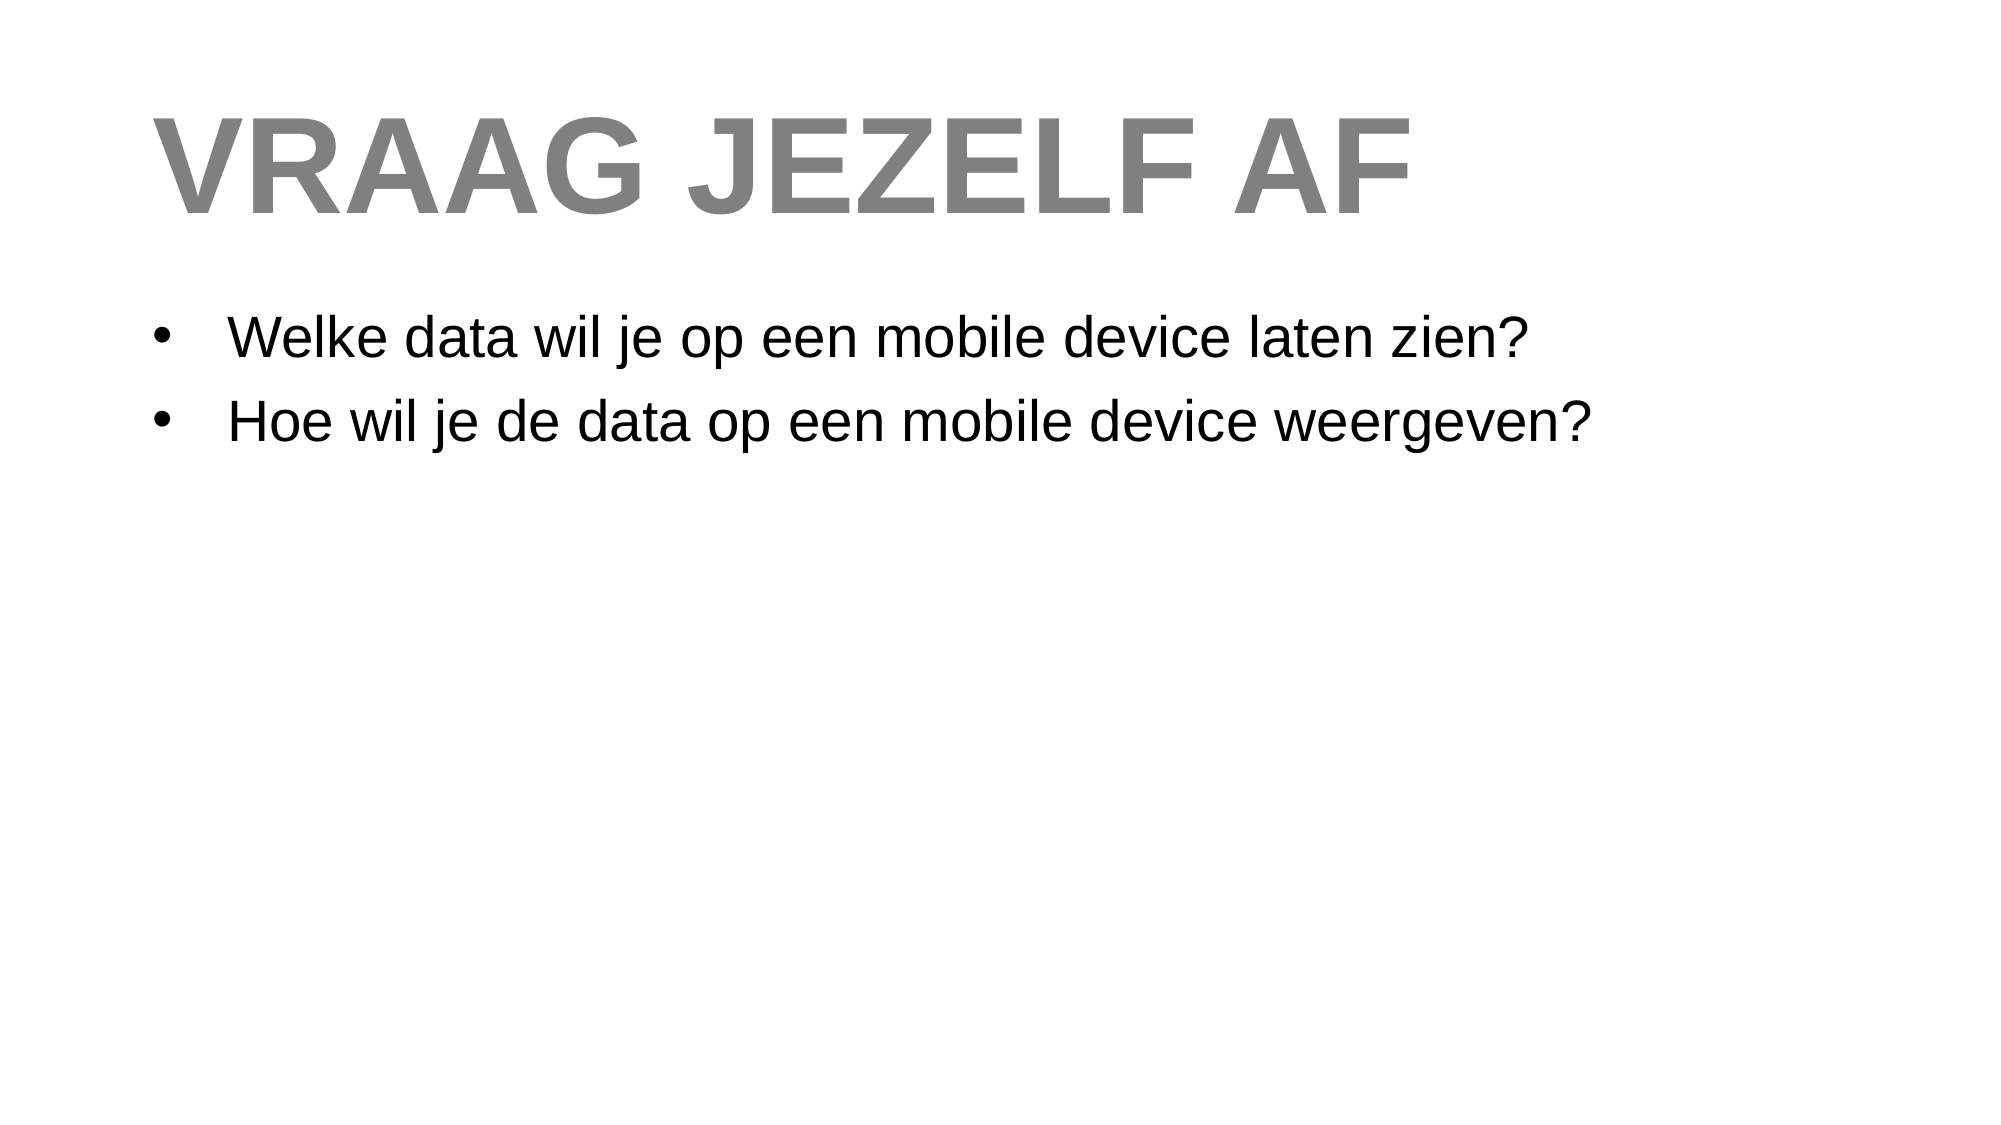

# VRAAG JEZELF AF
Welke data wil je op een mobile device laten zien?
Hoe wil je de data op een mobile device weergeven?